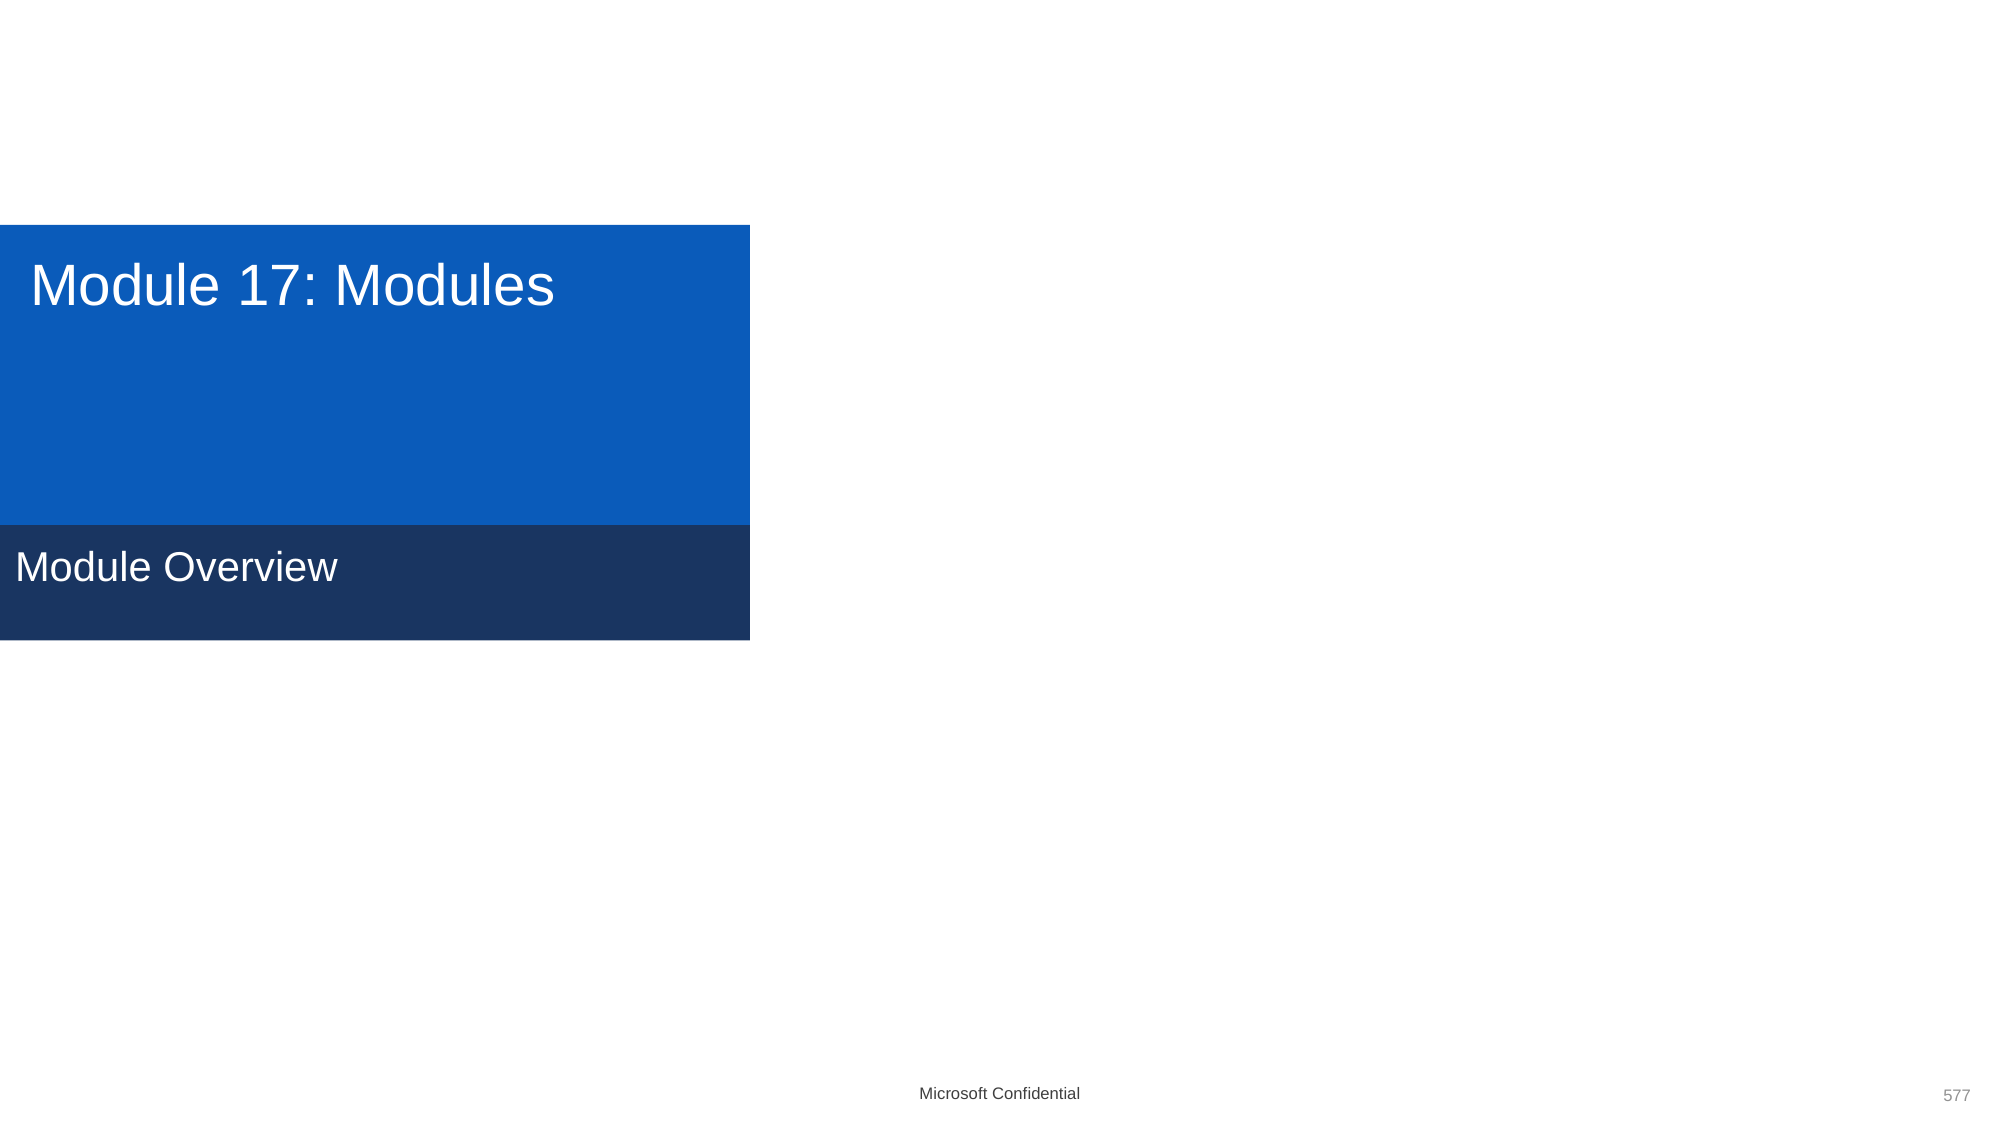

# Module 17: Modules
Module Overview
577